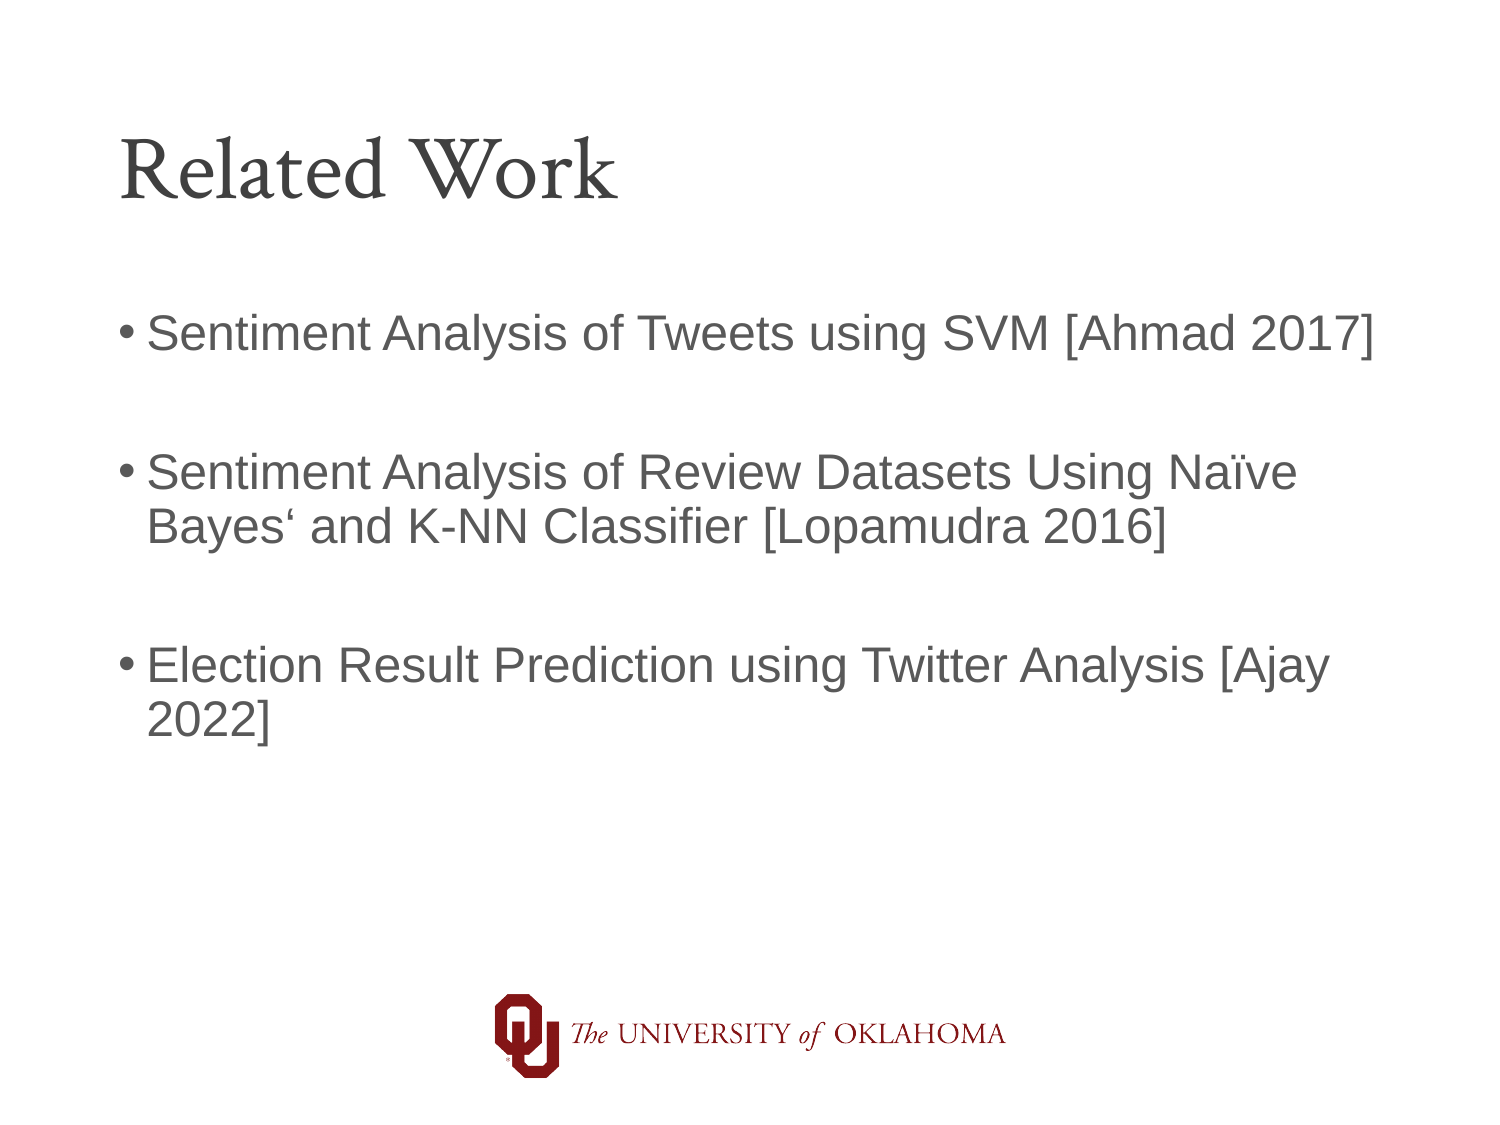

# Related Work
Sentiment Analysis of Tweets using SVM [Ahmad 2017]

Sentiment Analysis of Review Datasets Using Naïve Bayes‘ and K-NN Classifier [Lopamudra 2016]

Election Result Prediction using Twitter Analysis [Ajay 2022]